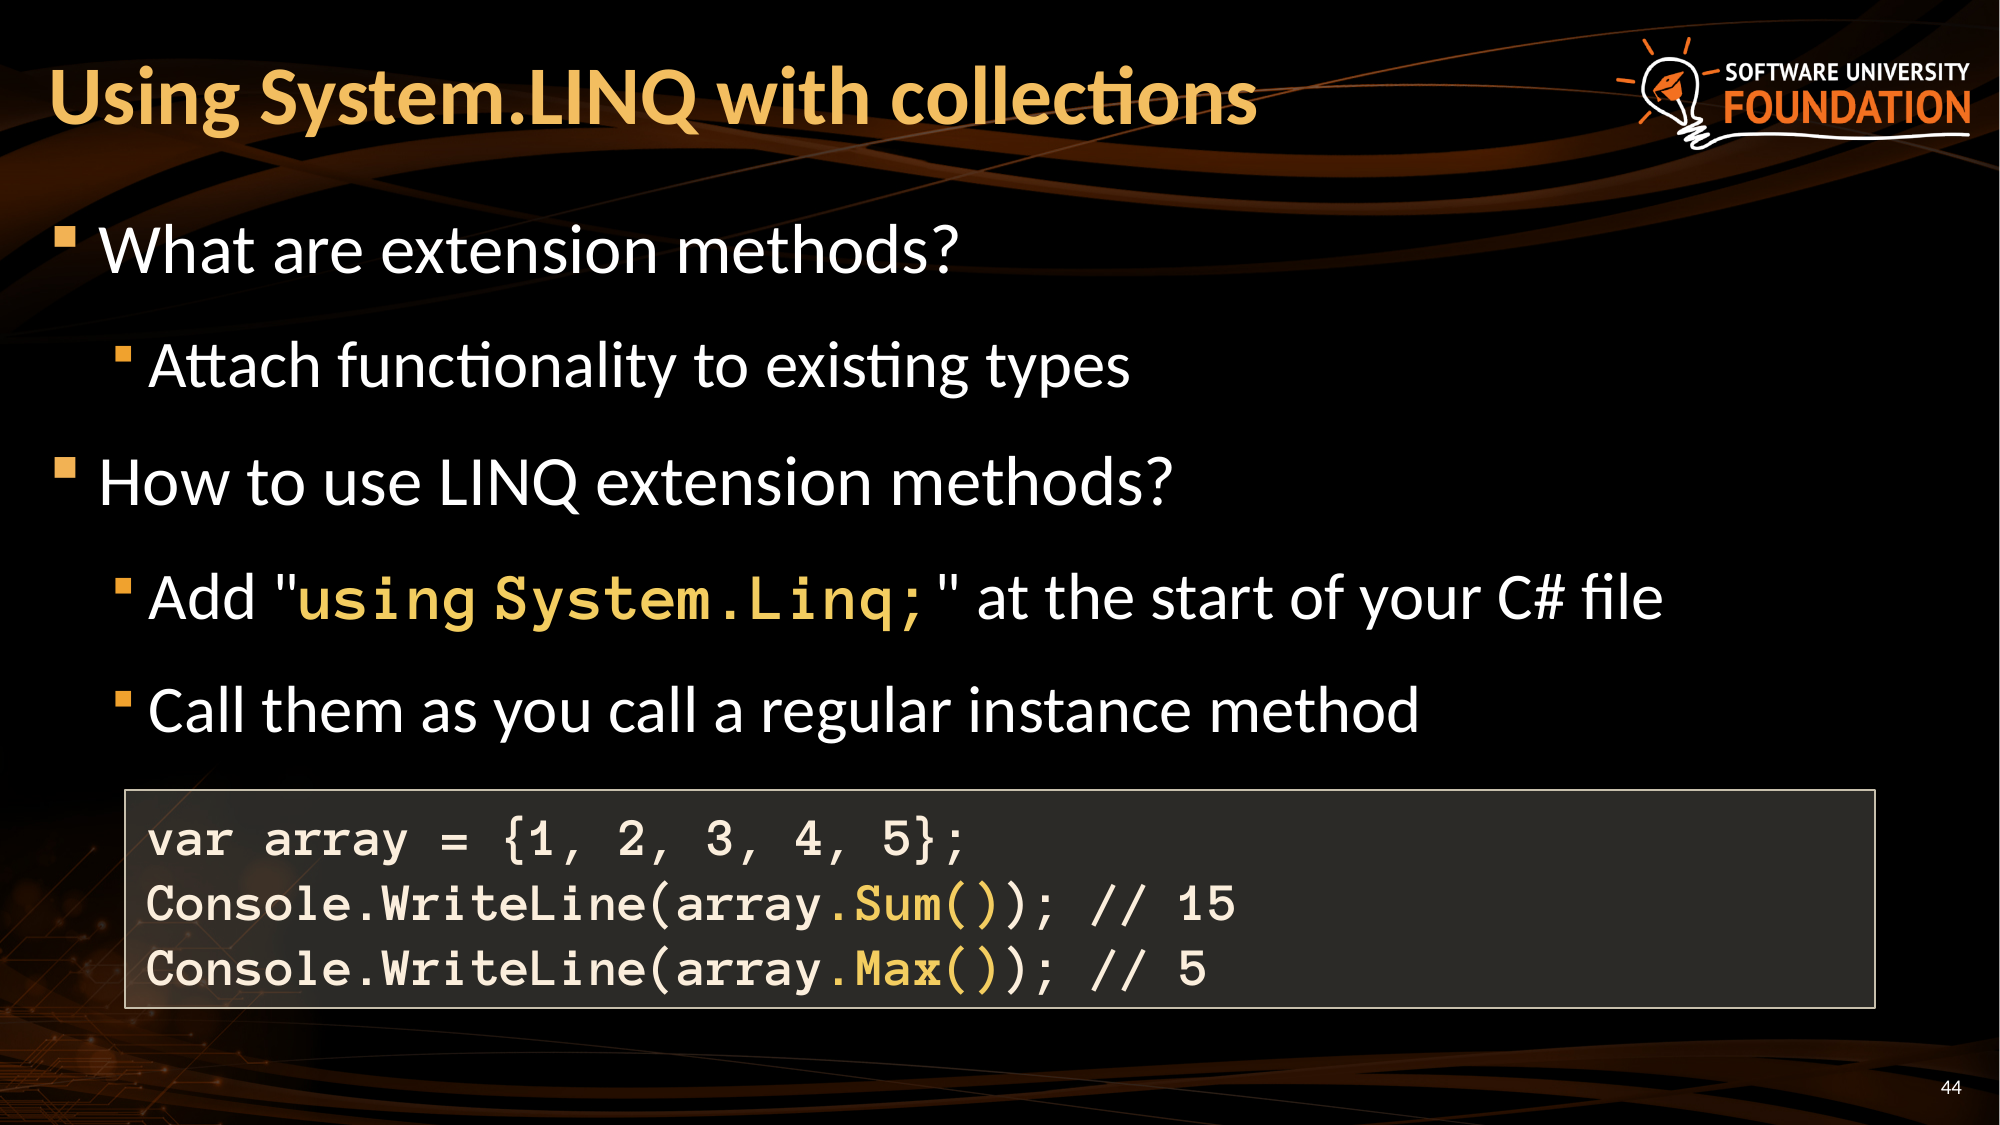

# Using System.LINQ with collections
What are extension methods?
Attach functionality to existing types
How to use LINQ extension methods?
Add "using System.Linq;" at the start of your C# file
Call them as you call a regular instance method
var array = {1, 2, 3, 4, 5};
Console.WriteLine(array.Sum()); // 15
Console.WriteLine(array.Max()); // 5
44